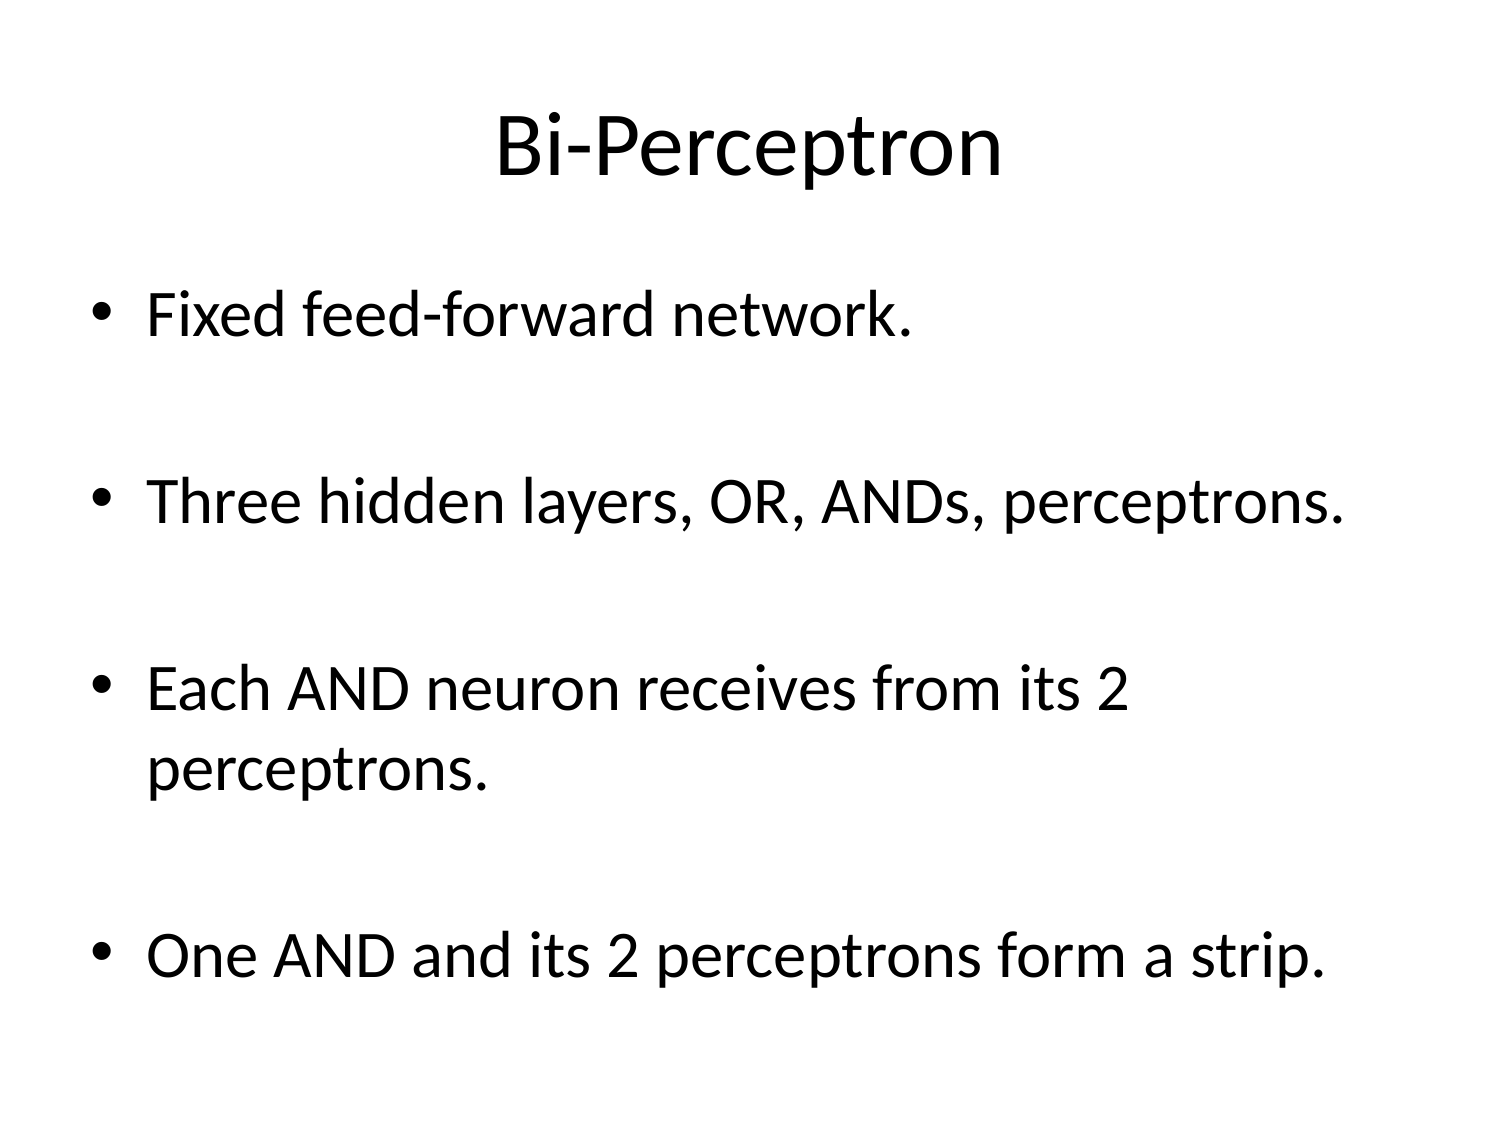

# Bi-Perceptron
Fixed feed-forward network.

Three hidden layers, OR, ANDs, perceptrons.

Each AND neuron receives from its 2 perceptrons.

One AND and its 2 perceptrons form a strip.